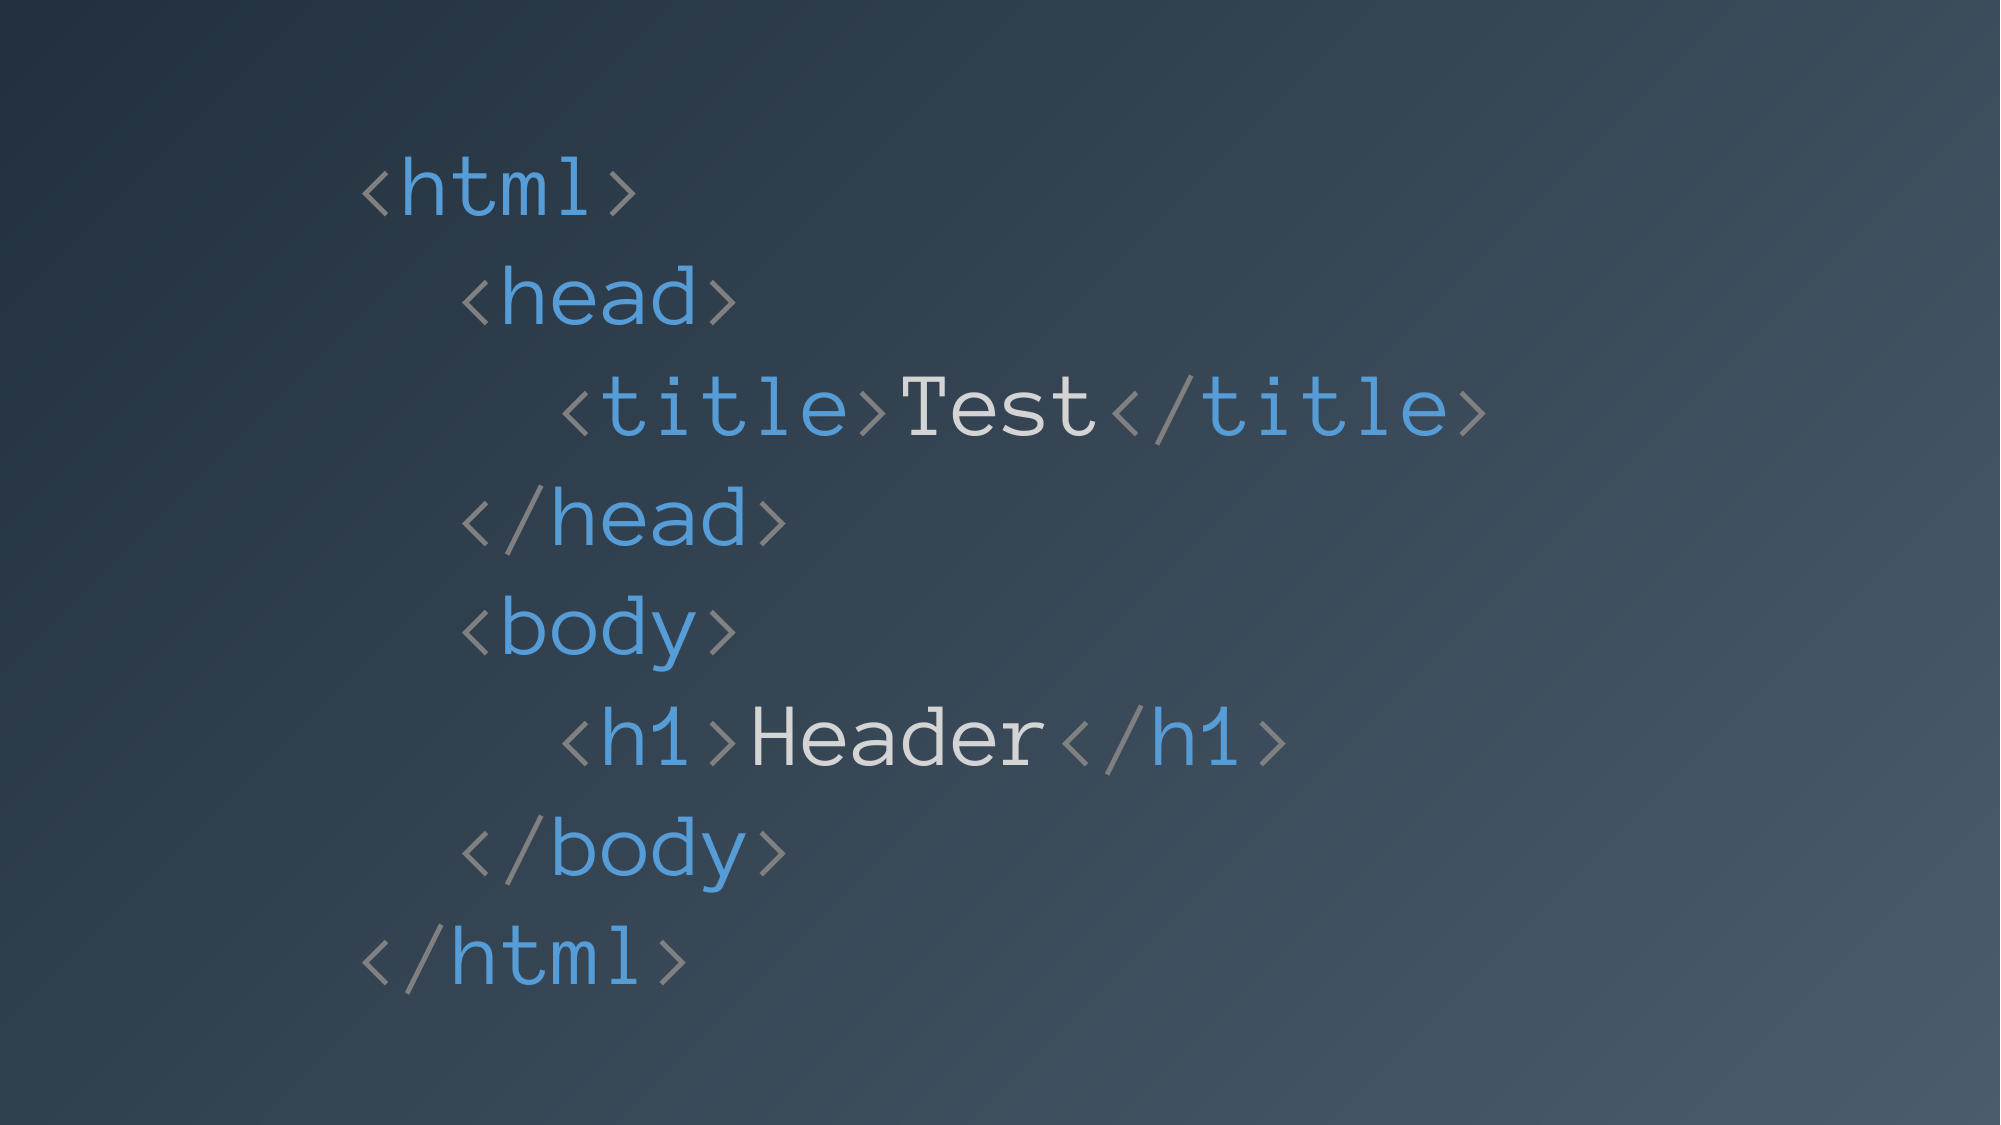

<html>
  <head>
    <title>Test</title>
  </head>
  <body>
    <h1>Header</h1>
  </body>
</html>